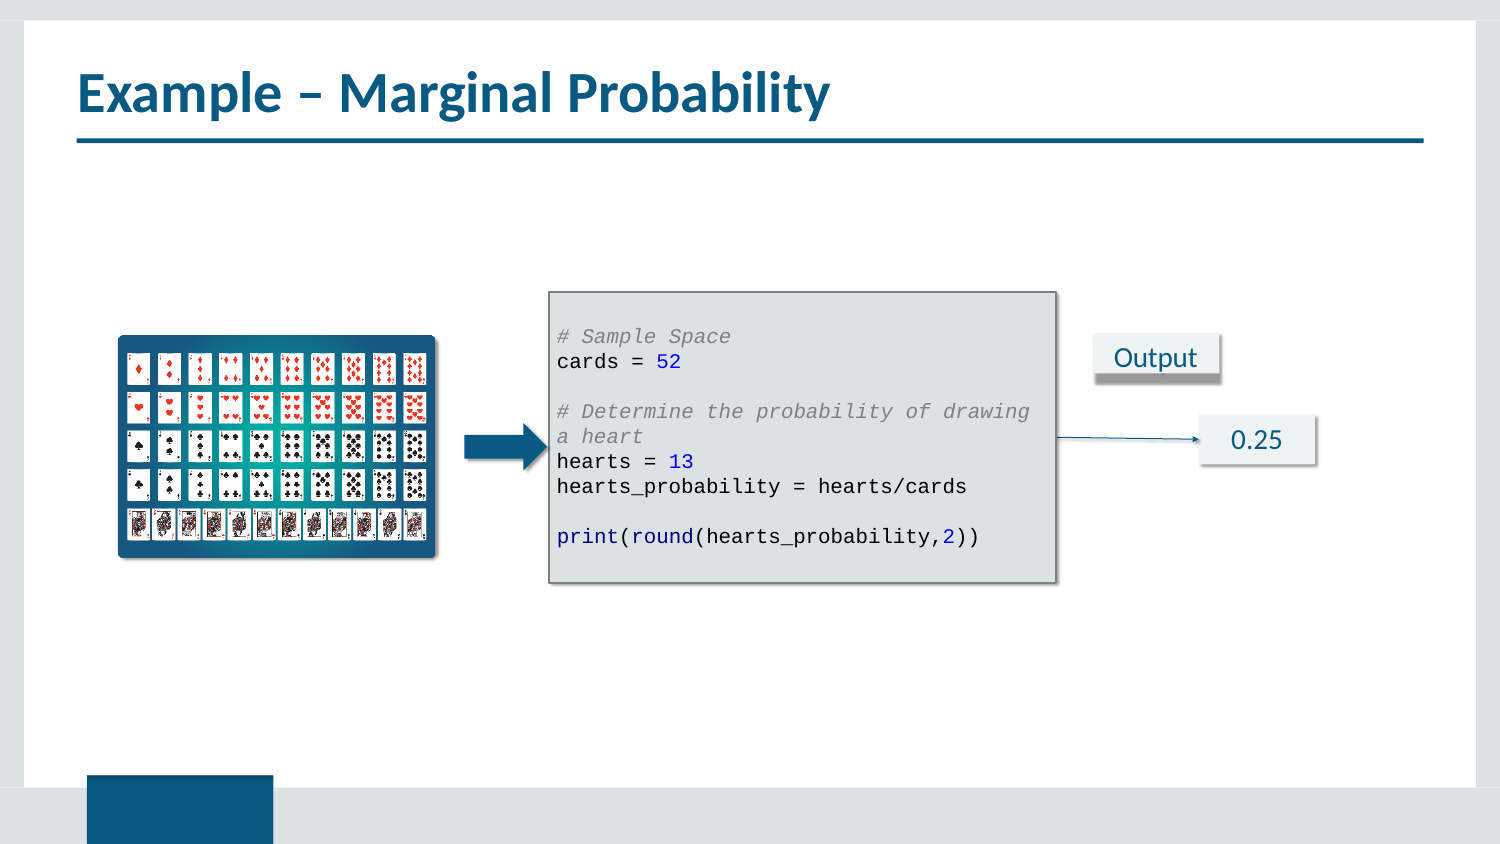

# Example – Marginal Probability

# Sample Space
cards = 52

Output

# Determine the probability of drawing
a heart
hearts = 13
hearts_probability = hearts/cards

0.25

print(round(hearts_probability,2))